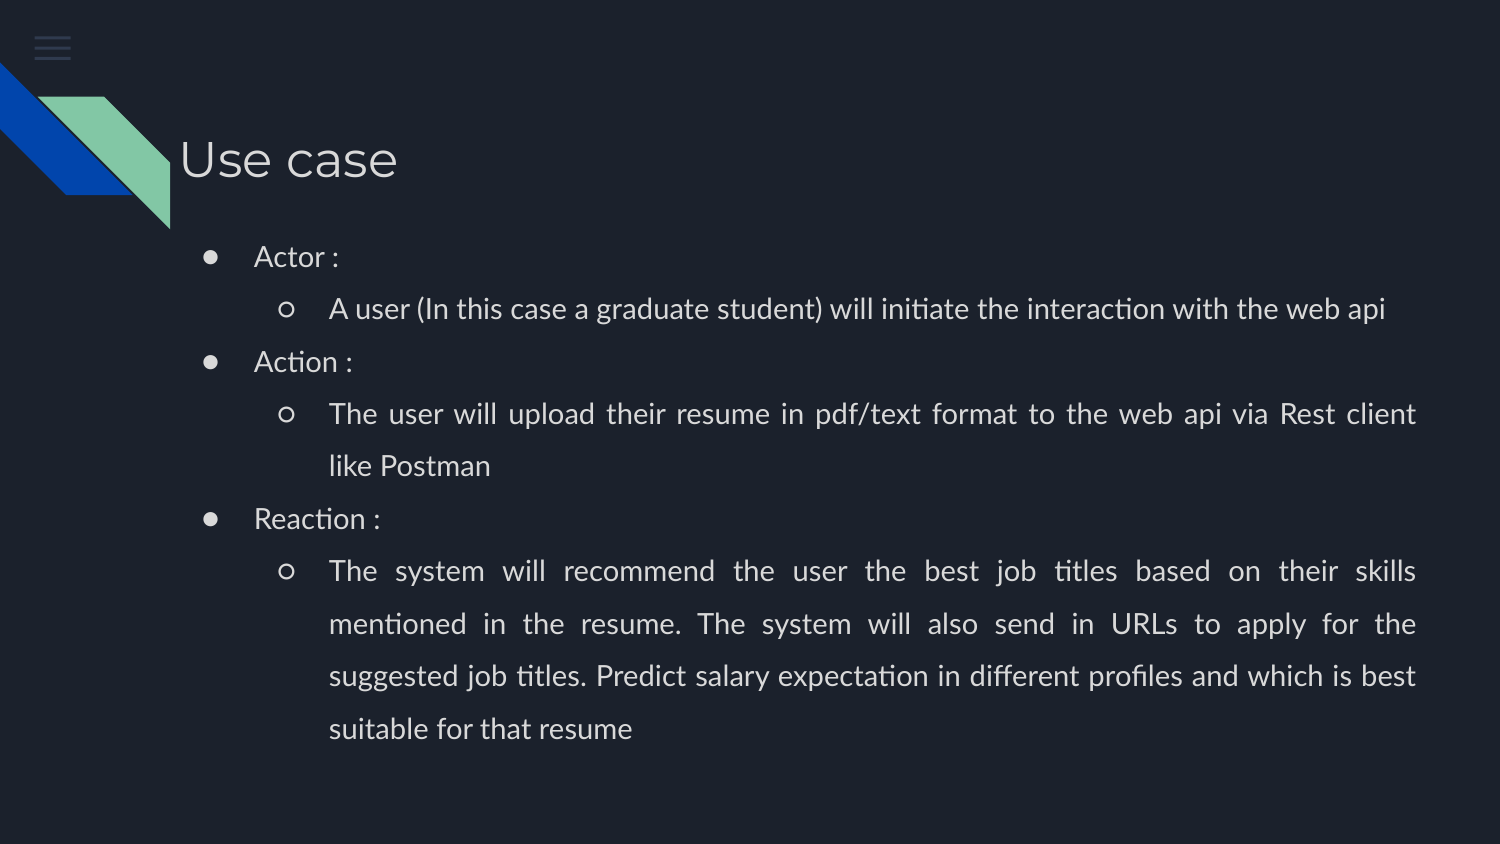

Use case
Actor :
A user (In this case a graduate student) will initiate the interaction with the web api
Action :
The user will upload their resume in pdf/text format to the web api via Rest client like Postman
Reaction :
The system will recommend the user the best job titles based on their skills mentioned in the resume. The system will also send in URLs to apply for the suggested job titles. Predict salary expectation in different profiles and which is best suitable for that resume